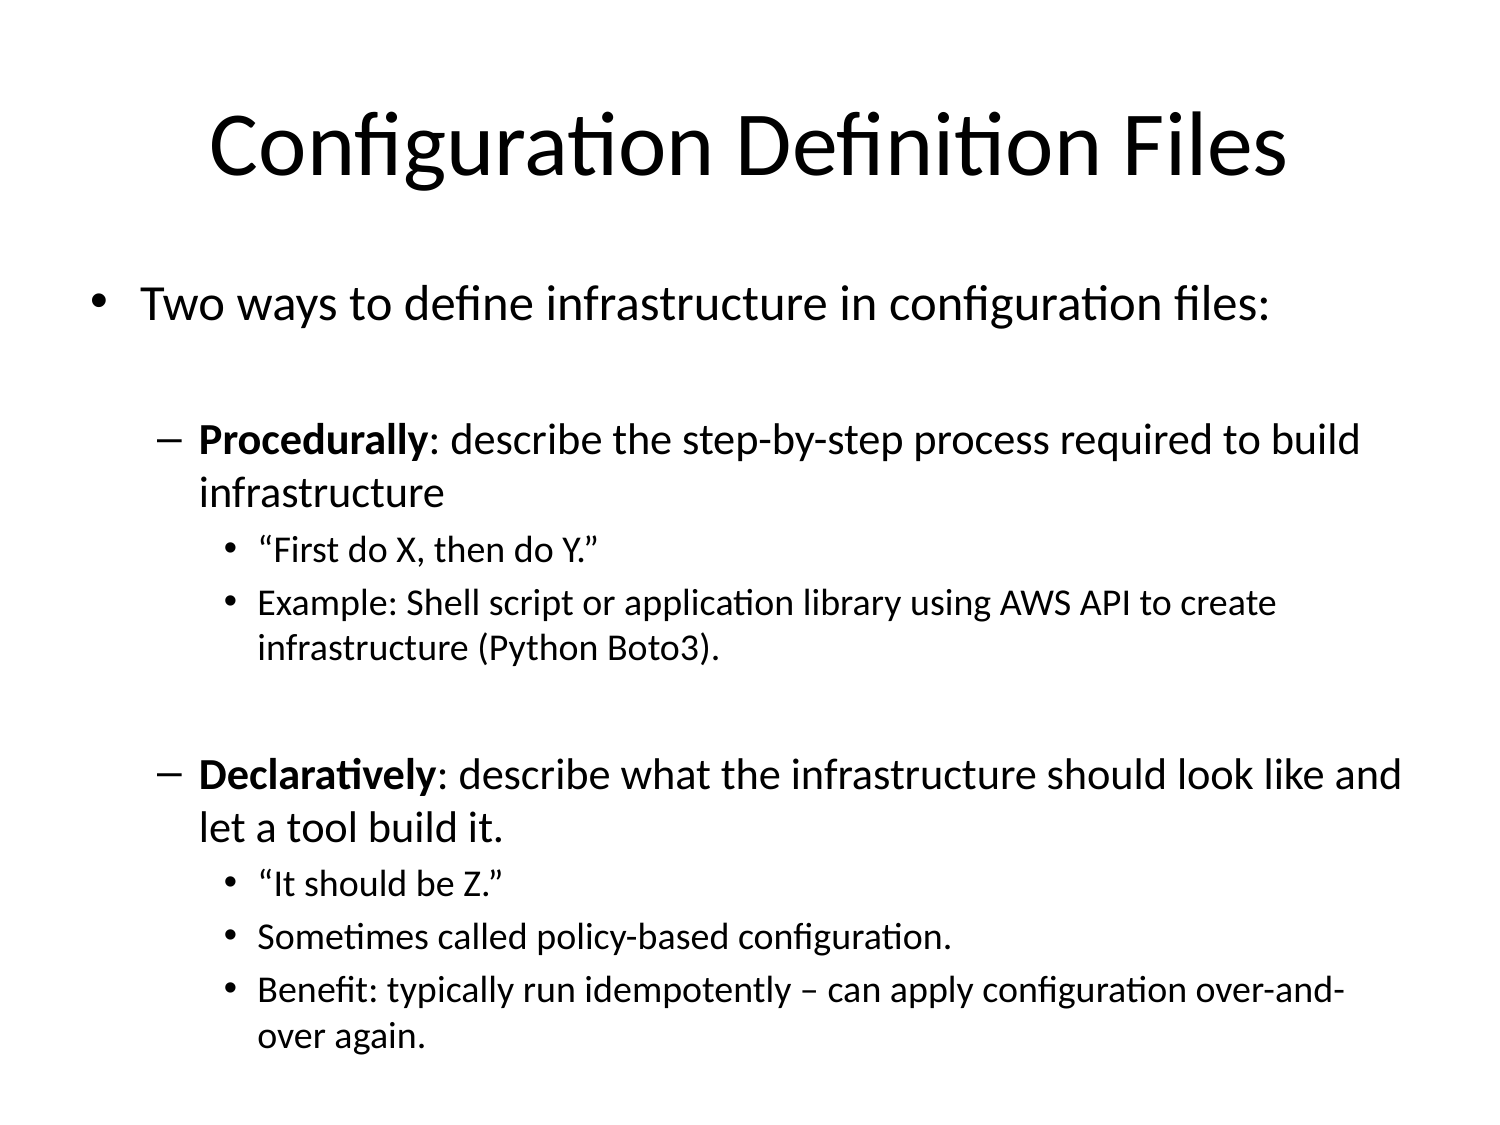

# Configuration Definition Files
Two ways to define infrastructure in configuration files:

Procedurally: describe the step-by-step process required to build infrastructure
“First do X, then do Y.”
Example: Shell script or application library using AWS API to create infrastructure (Python Boto3).

Declaratively: describe what the infrastructure should look like and let a tool build it.
“It should be Z.”
Sometimes called policy-based configuration.
Benefit: typically run idempotently – can apply configuration over-and-over again.